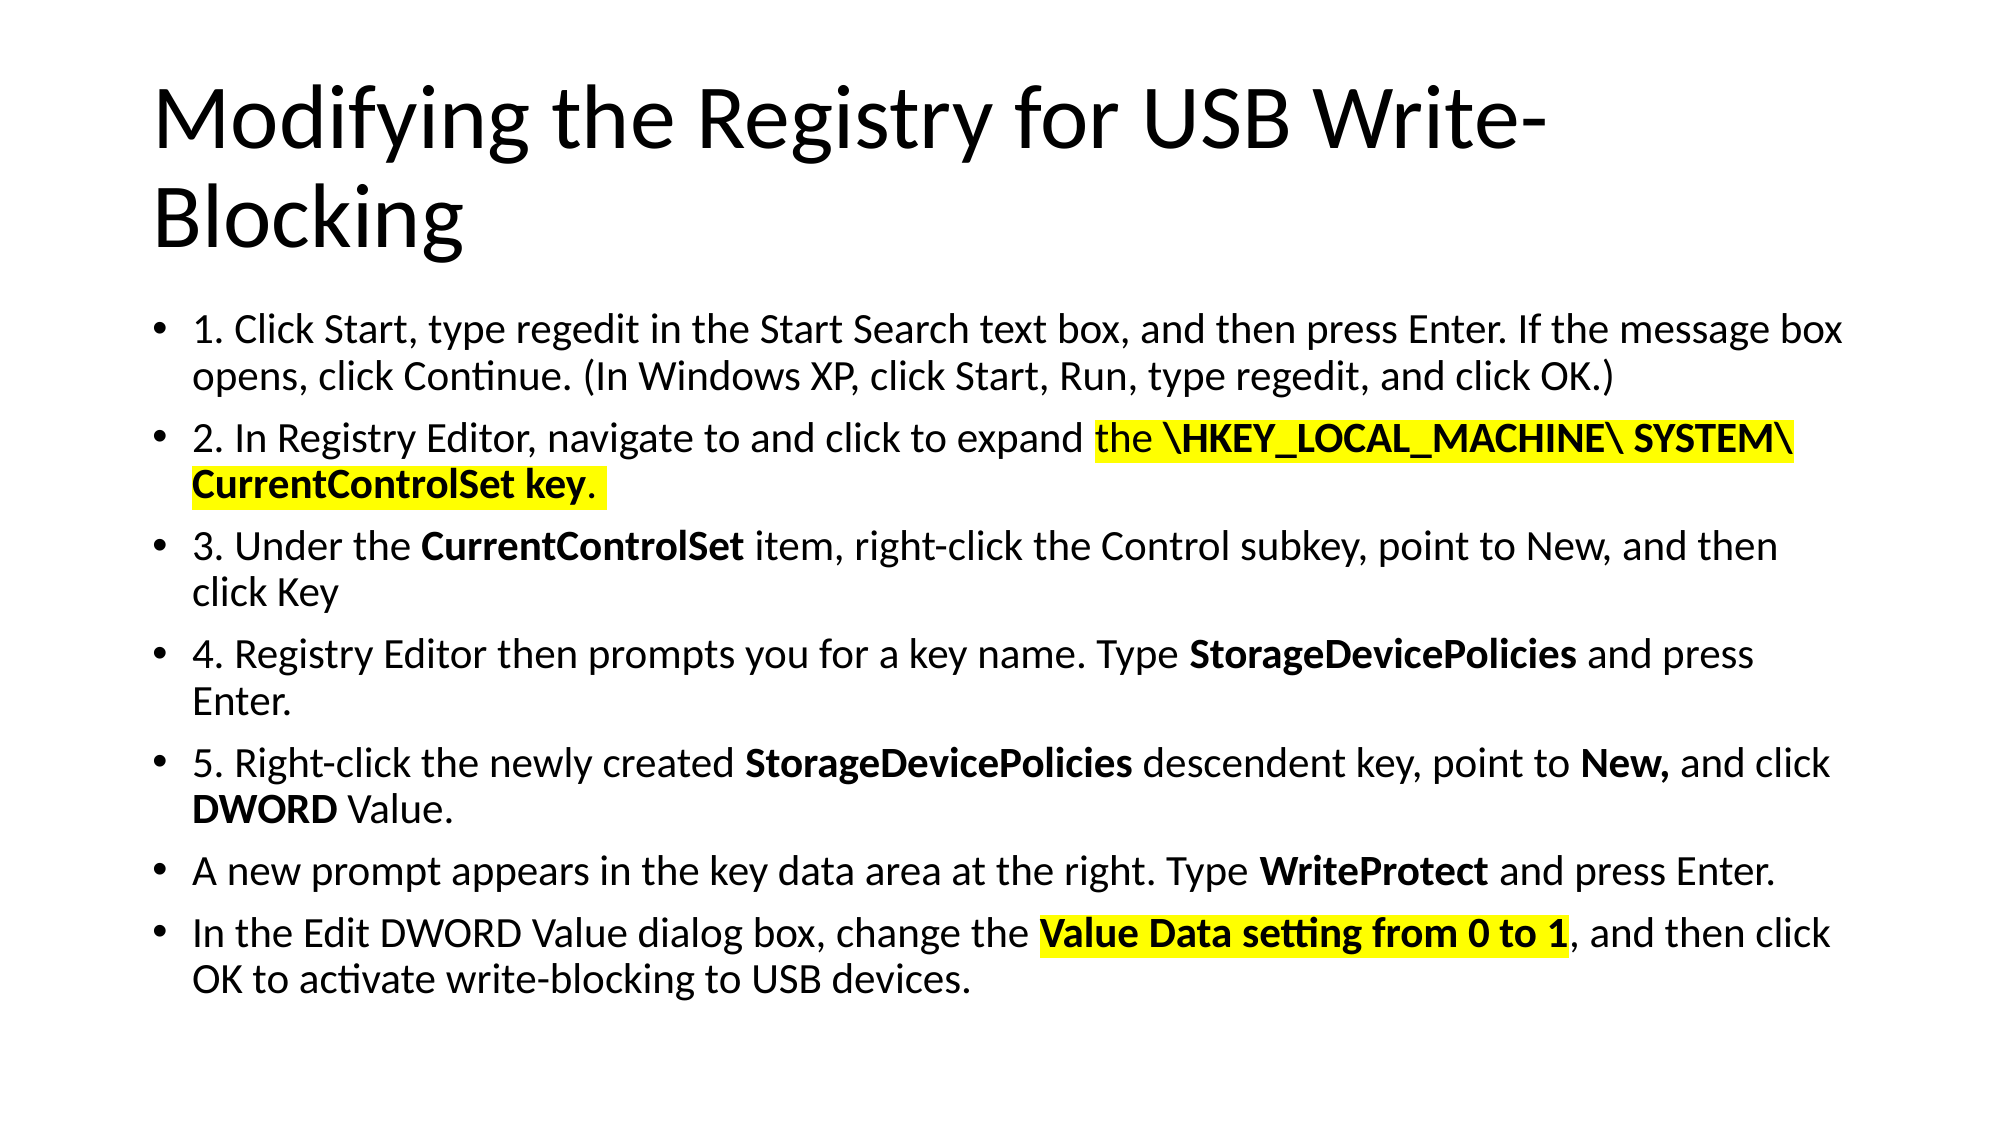

# Modifying the Registry for USB Write-Blocking
1. Click Start, type regedit in the Start Search text box, and then press Enter. If the message box opens, click Continue. (In Windows XP, click Start, Run, type regedit, and click OK.)
2. In Registry Editor, navigate to and click to expand the \HKEY_LOCAL_MACHINE\ SYSTEM\CurrentControlSet key.
3. Under the CurrentControlSet item, right-click the Control subkey, point to New, and then click Key
4. Registry Editor then prompts you for a key name. Type StorageDevicePolicies and press Enter.
5. Right-click the newly created StorageDevicePolicies descendent key, point to New, and click DWORD Value.
A new prompt appears in the key data area at the right. Type WriteProtect and press Enter.
In the Edit DWORD Value dialog box, change the Value Data setting from 0 to 1, and then click OK to activate write-blocking to USB devices.